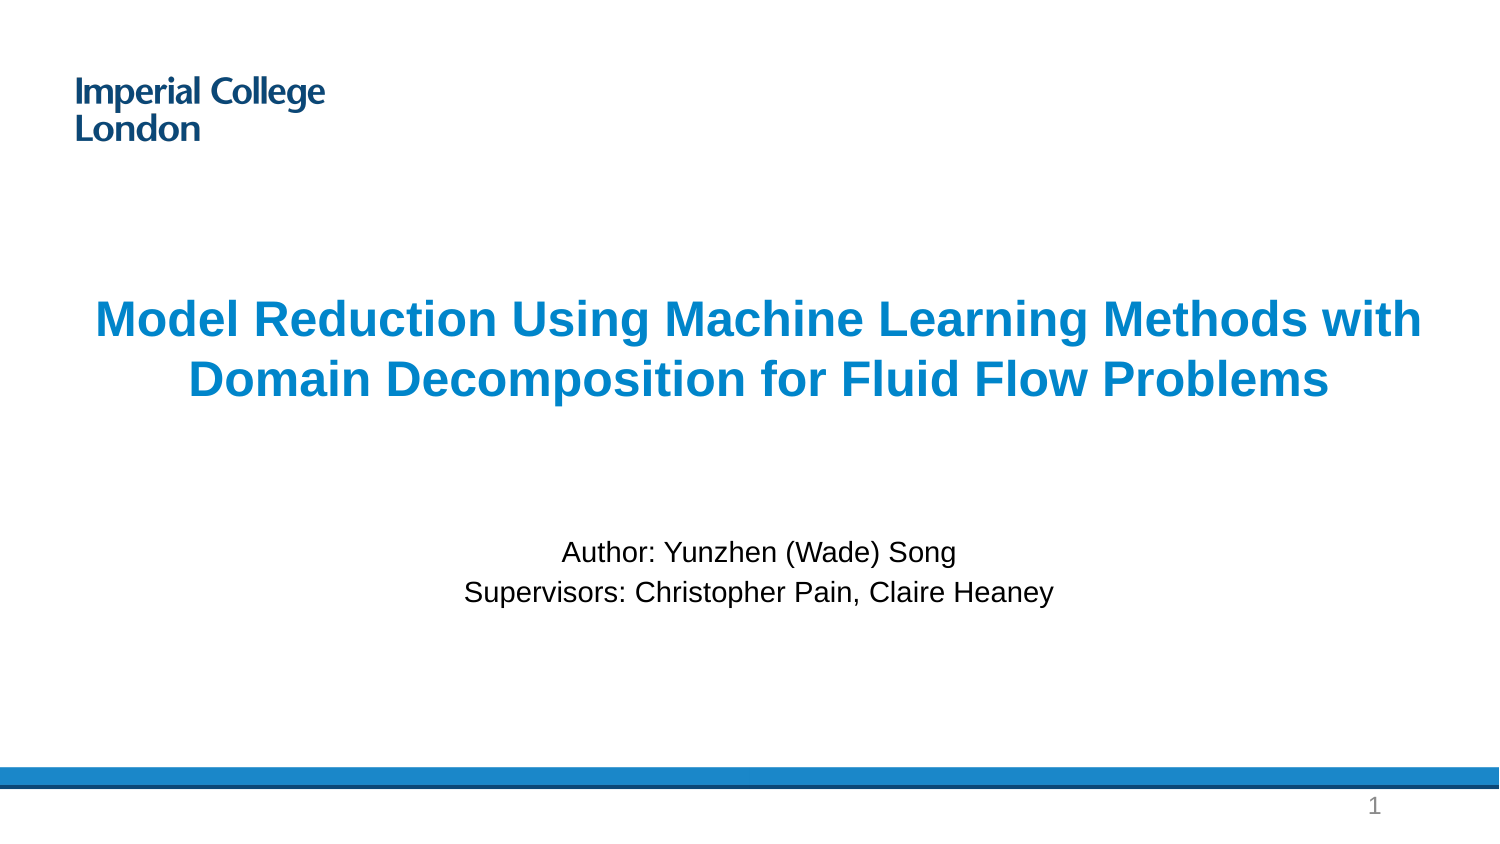

# Model Reduction Using Machine Learning Methods with Domain Decomposition for Fluid Flow Problems
Author: Yunzhen (Wade) Song
Supervisors: Christopher Pain, Claire Heaney

1